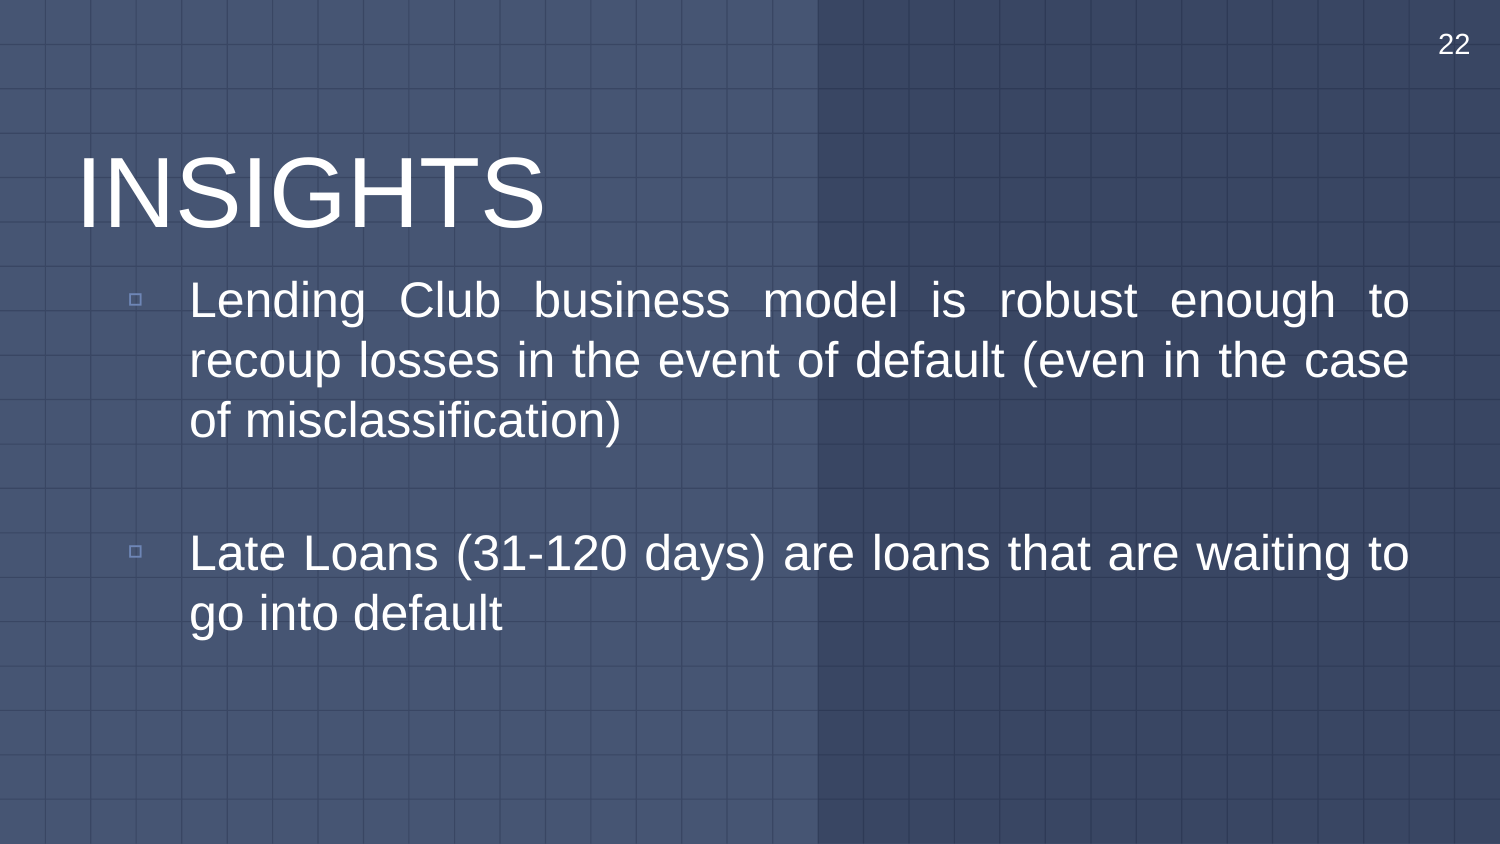

22
# INSIGHTS
Lending Club business model is robust enough to recoup losses in the event of default (even in the case of misclassification)

Late Loans (31-120 days) are loans that are waiting to go into default